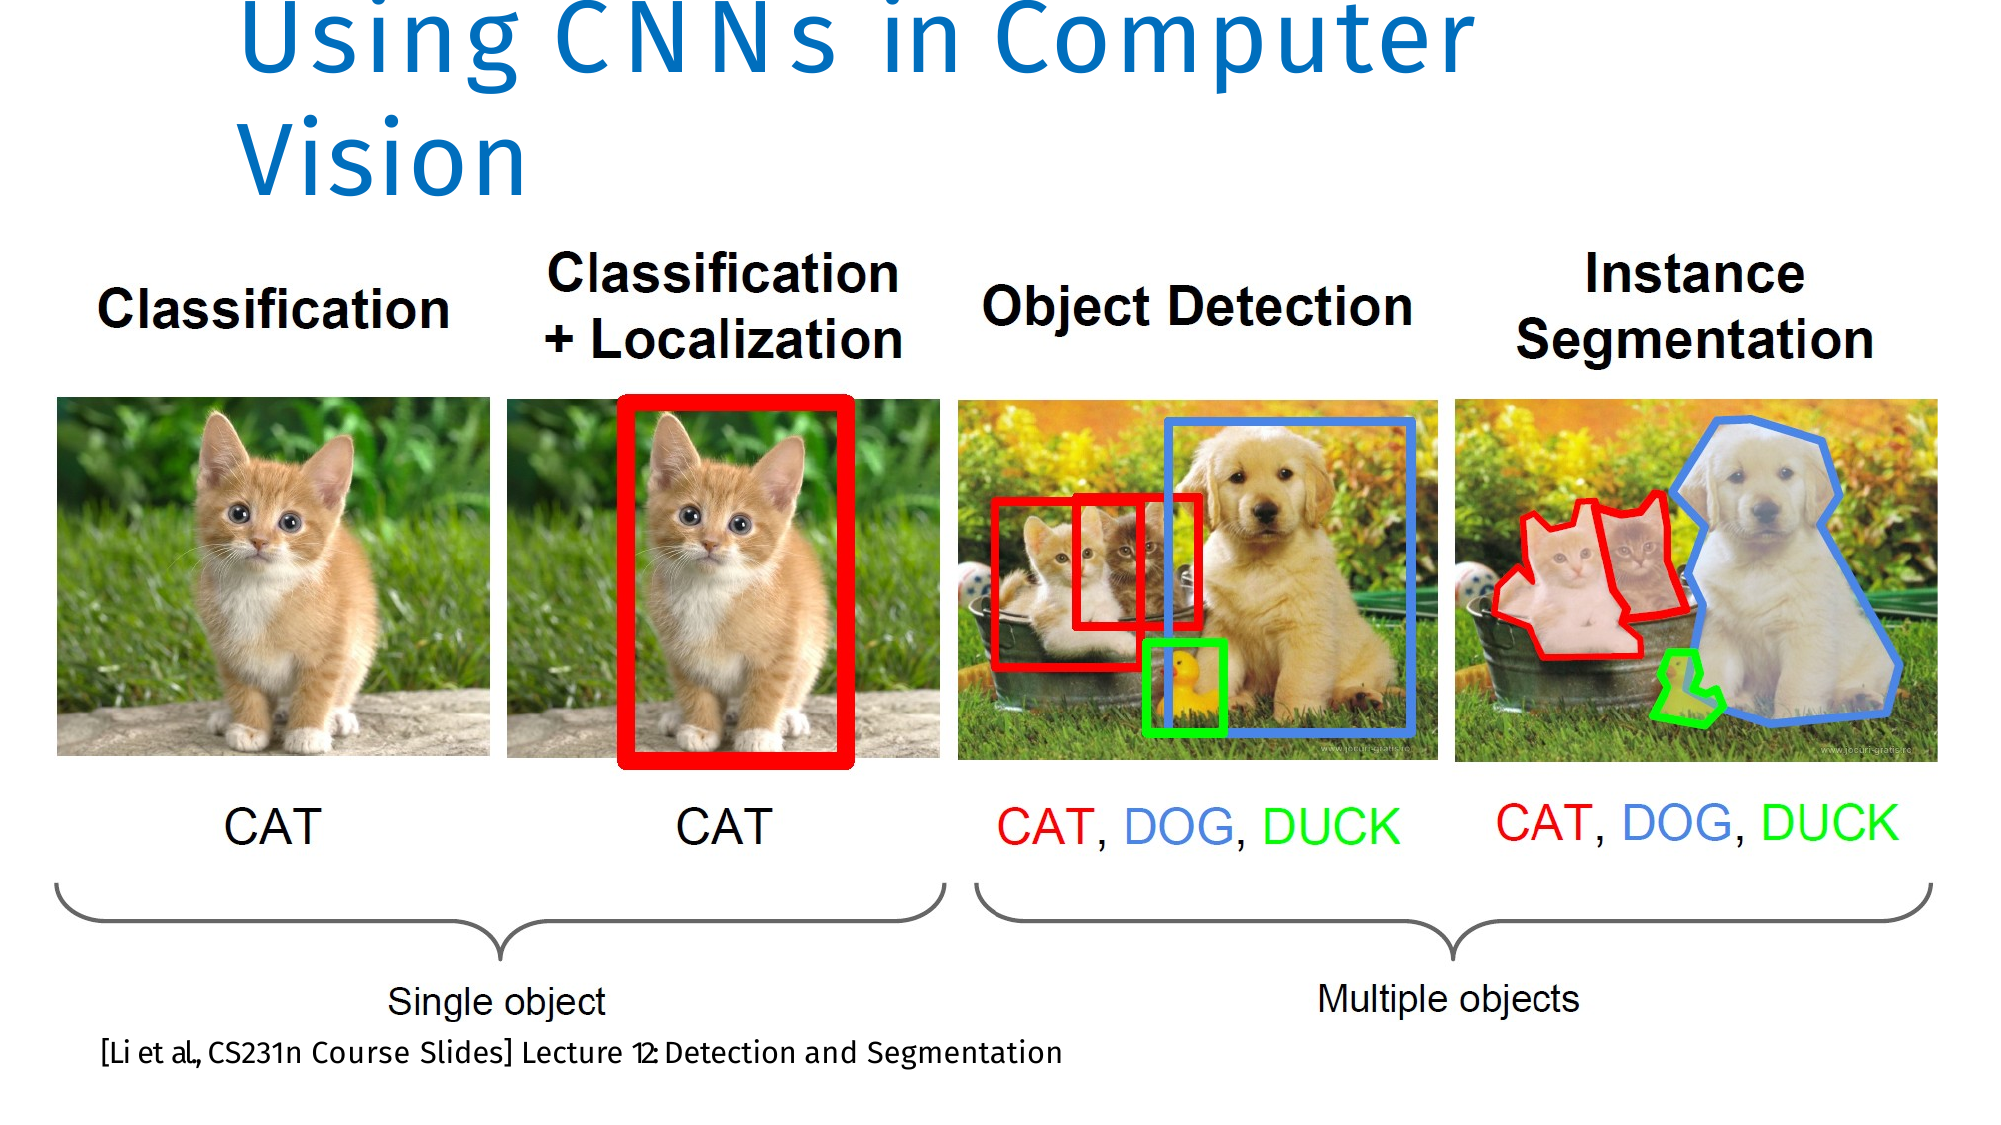

# Using CNNs in Computer Vision

[Li et al., CS231n Course Slides] Lecture 12: Detection and Segmentation
I2DL: Prof. Niessner, Prof. Leal-Taixé
11